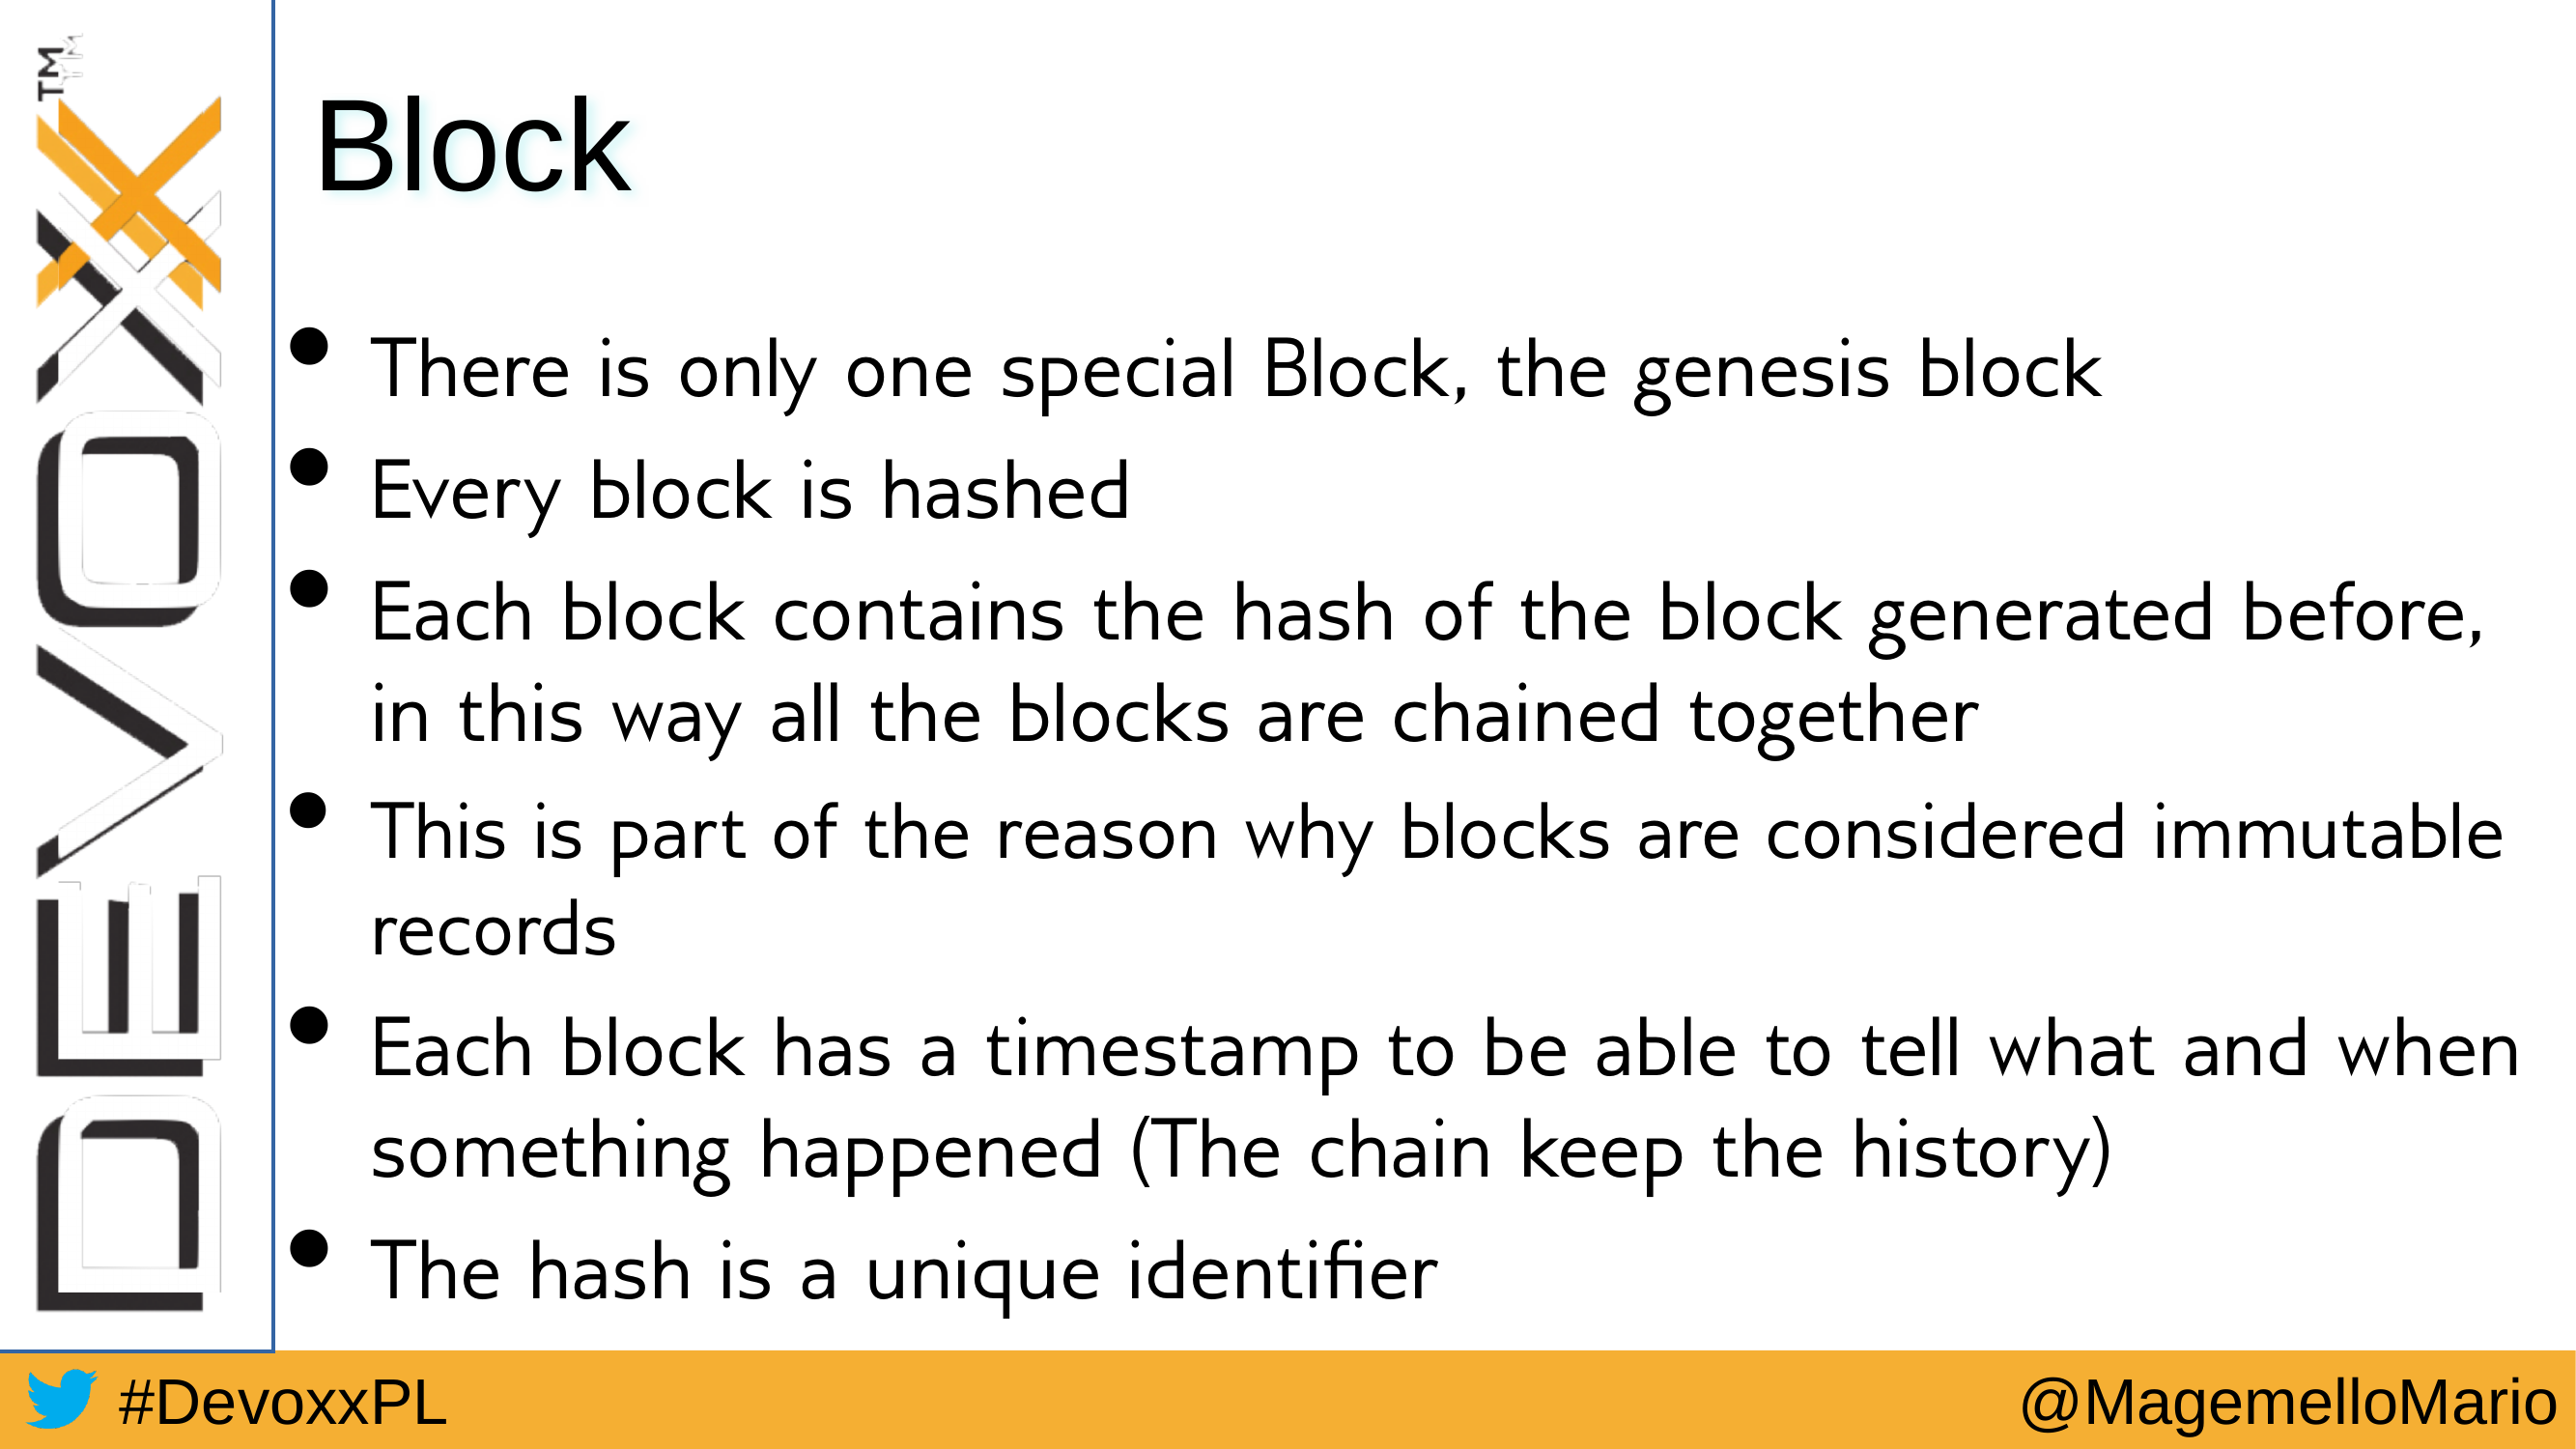

# Block
There is only one special Block, the genesis block
Every block is hashed
Each block contains the hash of the block generated before, in this way all the blocks are chained together
This is part of the reason why blocks are considered immutable records
Each block has a timestamp to be able to tell what and when something happened (The chain keep the history)
The hash is a unique identifier